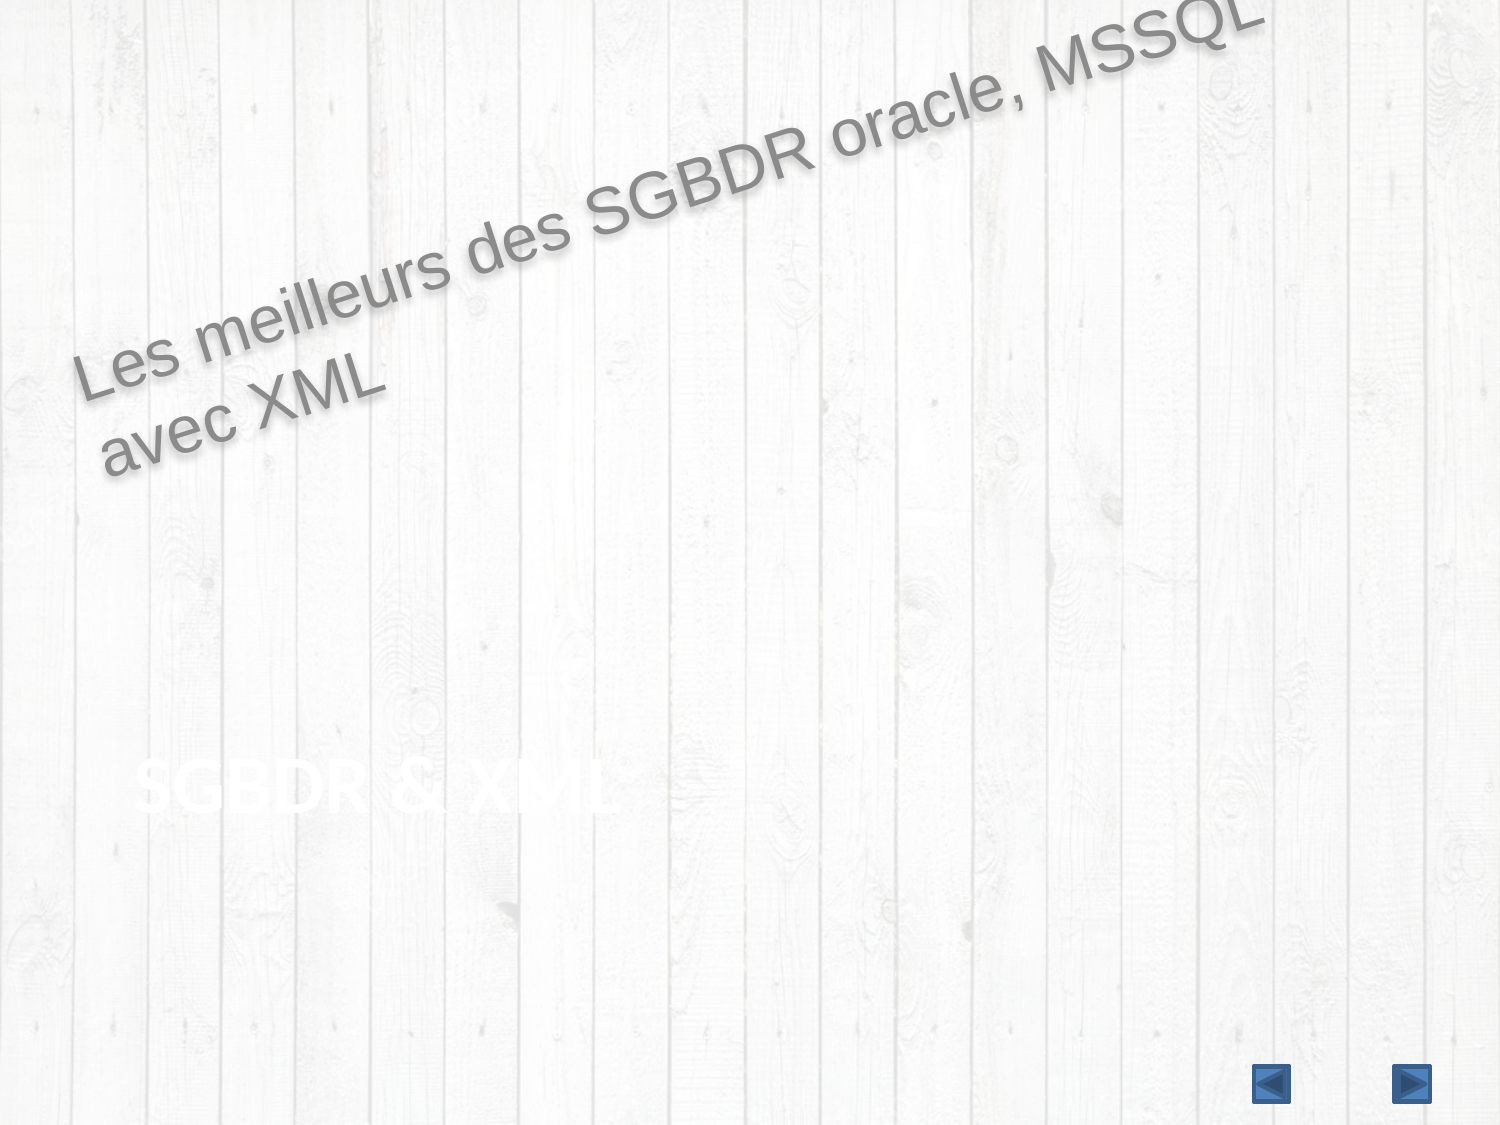

Les meilleurs des SGBDR oracle, MSSQL avec XML
# SGBDR & XML